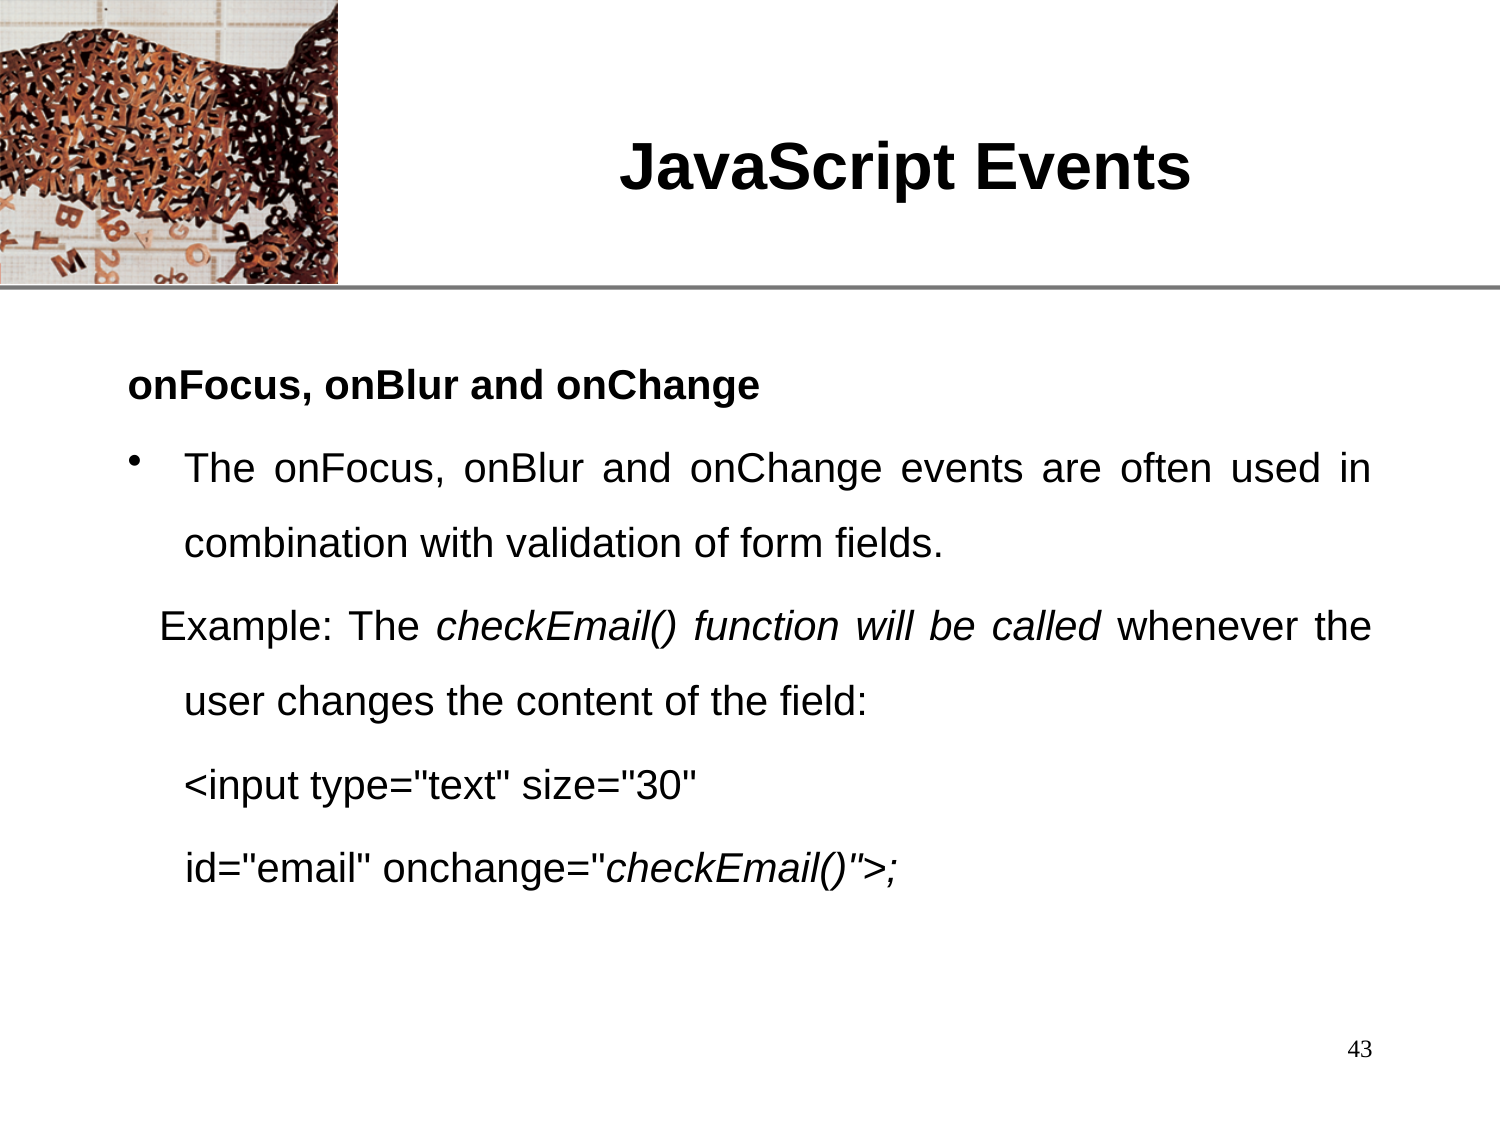

# JavaScript Events
onFocus, onBlur and onChange
The onFocus, onBlur and onChange events are often used in combination with validation of form fields.
  Example: The checkEmail() function will be called whenever the user changes the content of the field:
	<input type="text" size="30"
     id="email" onchange="checkEmail()">;
43